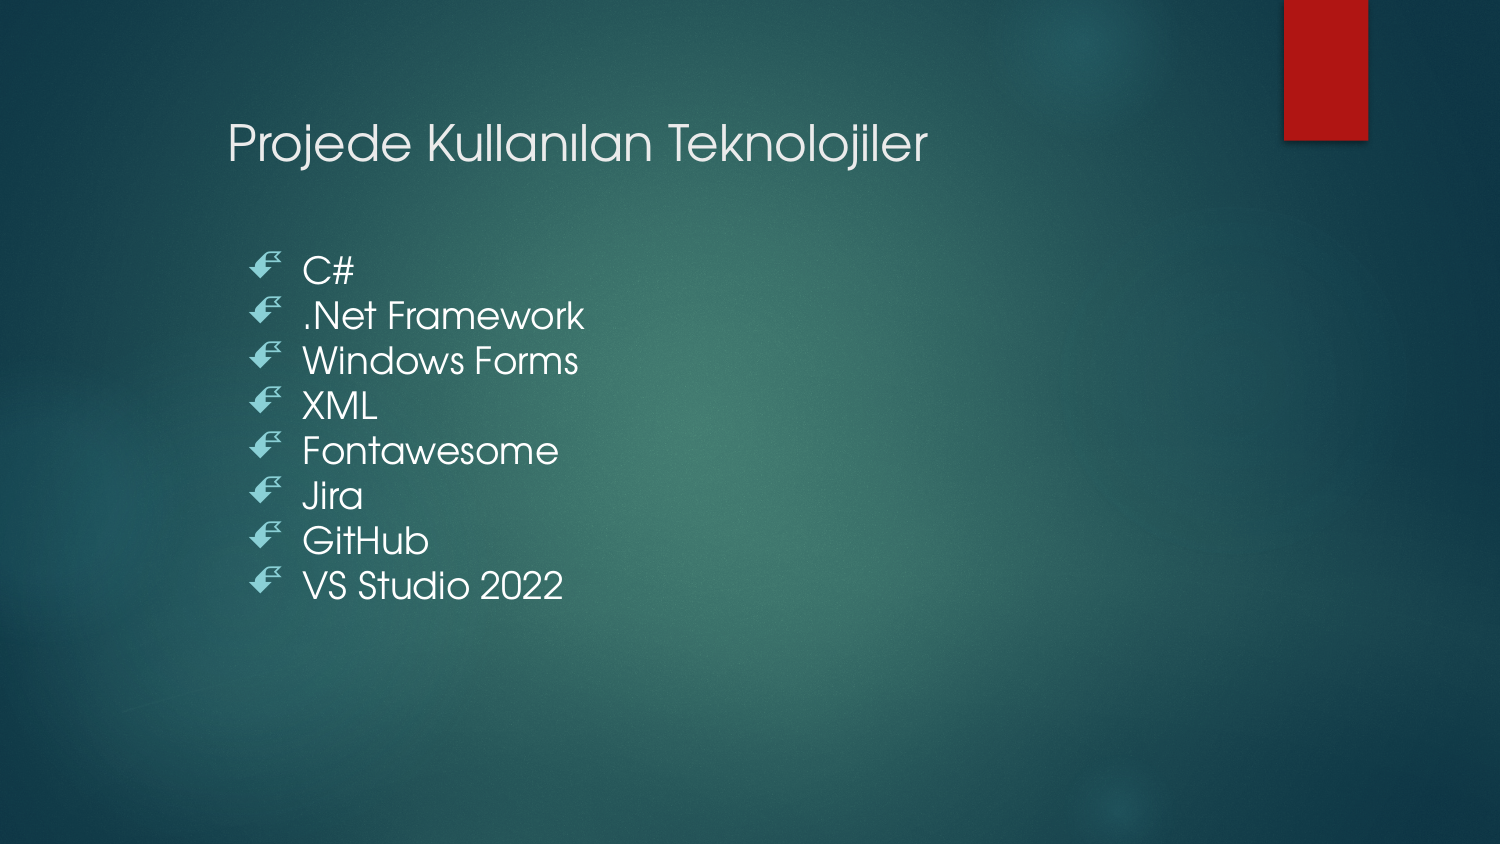

# Projede Kullanılan Teknolojiler
C#
.Net Framework
Windows Forms
XML
Fontawesome
Jira
GitHub
VS Studio 2022